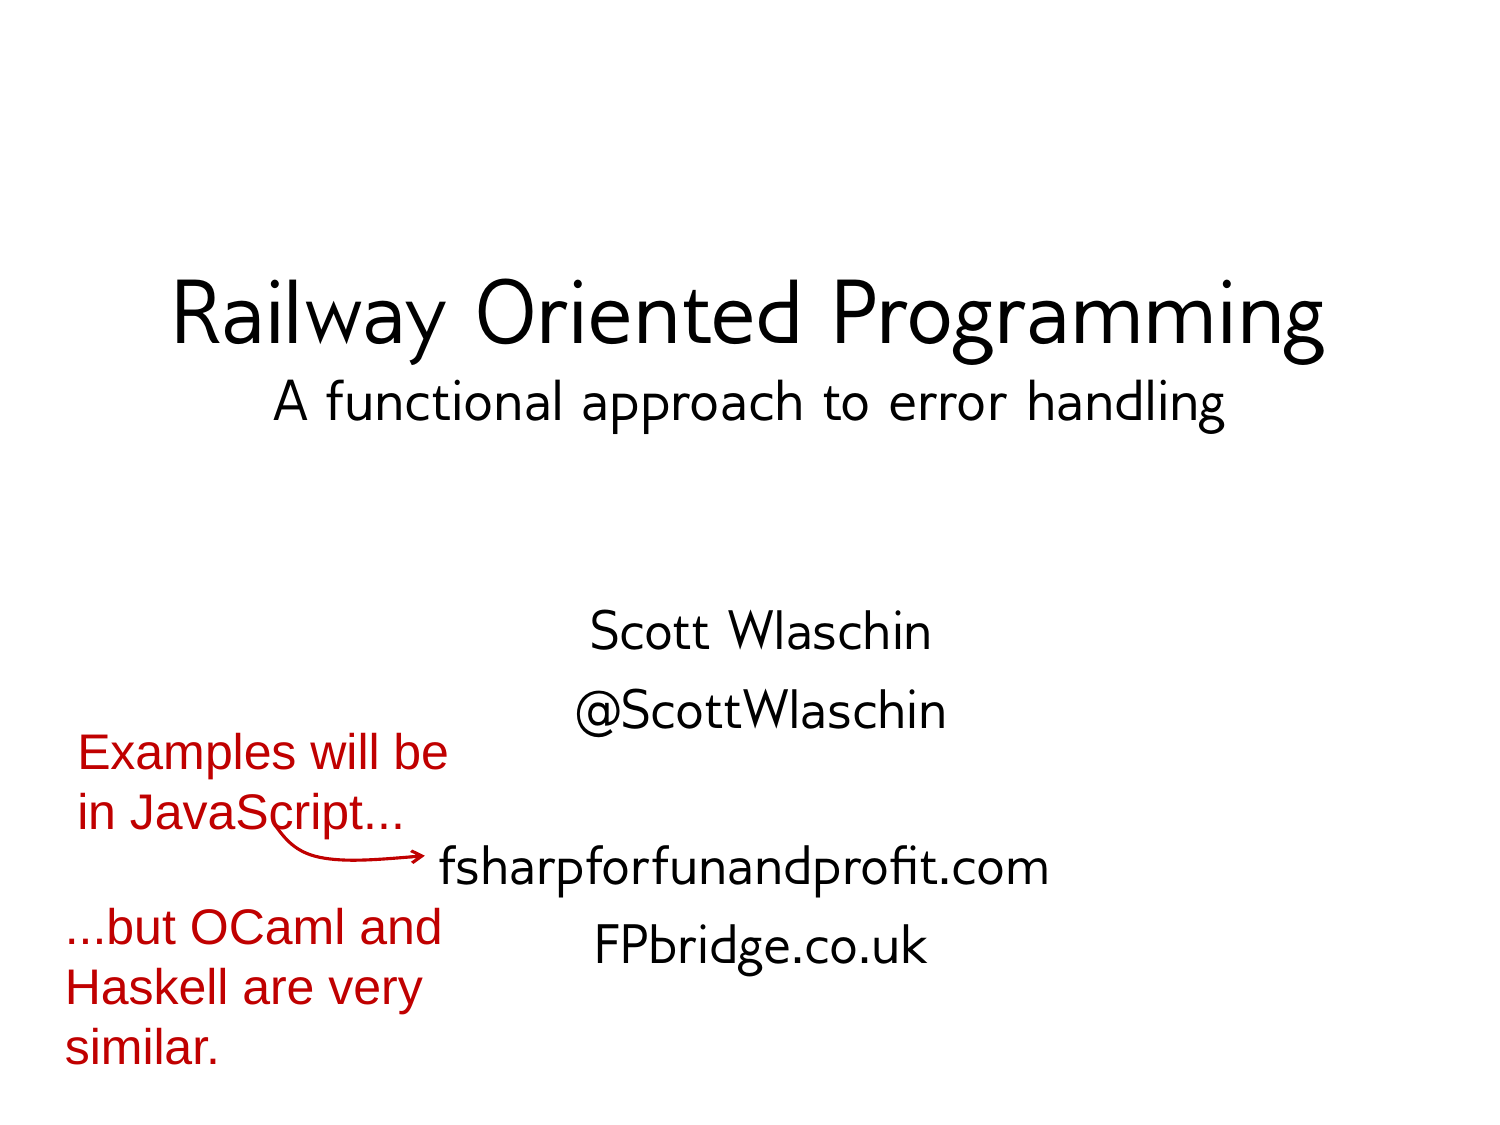

# Railway Oriented Programming A functional approach to error handling
Scott Wlaschin
@ScottWlaschin

fsharpforfunandprofit.com
FPbridge.co.uk

Examples will be in JavaScript...

...but OCaml and Haskell are very similar.